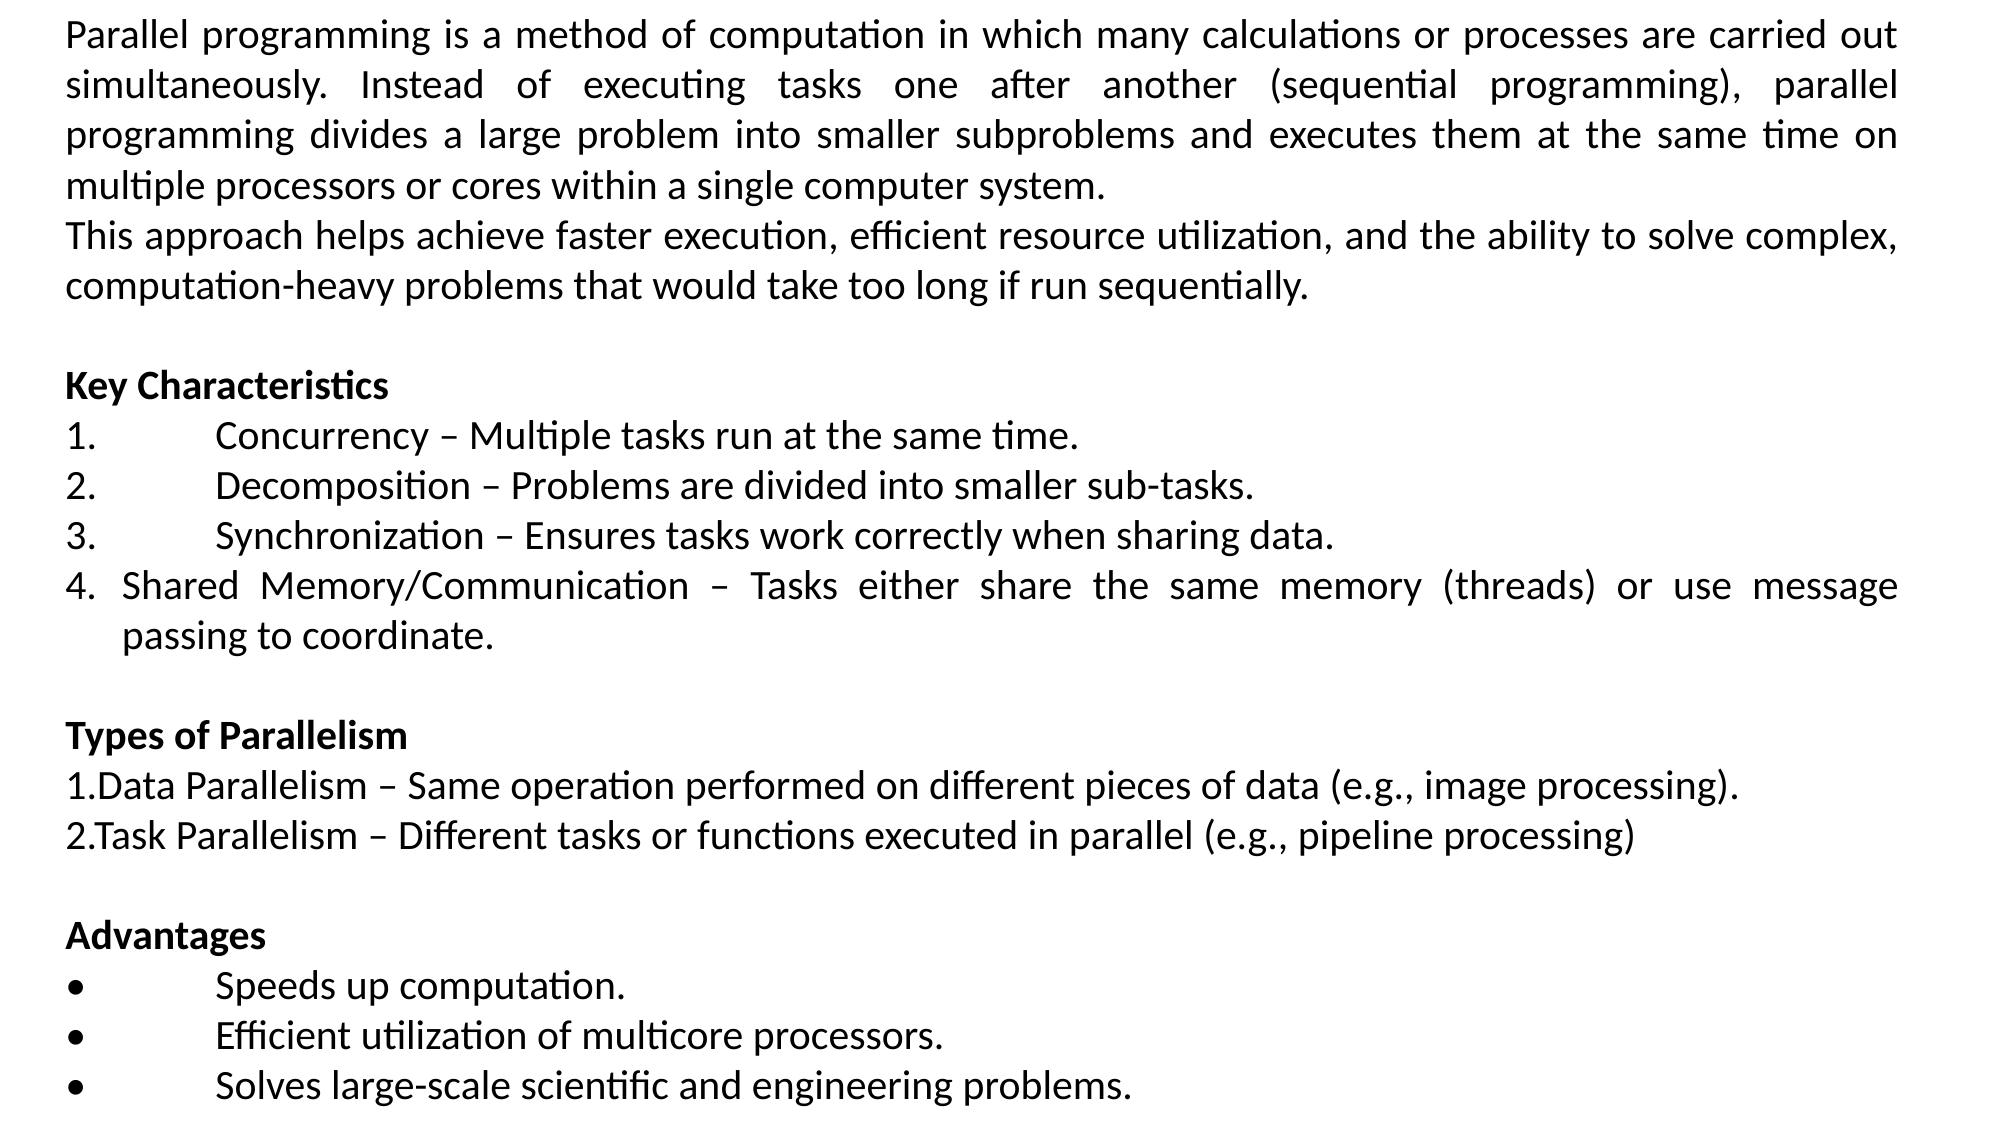

Parallel programming is a method of computation in which many calculations or processes are carried out simultaneously. Instead of executing tasks one after another (sequential programming), parallel programming divides a large problem into smaller subproblems and executes them at the same time on multiple processors or cores within a single computer system.
This approach helps achieve faster execution, efficient resource utilization, and the ability to solve complex, computation-heavy problems that would take too long if run sequentially.

Key Characteristics
1.	Concurrency – Multiple tasks run at the same time.
2.	Decomposition – Problems are divided into smaller sub-tasks.
3.	Synchronization – Ensures tasks work correctly when sharing data.
Shared Memory/Communication – Tasks either share the same memory (threads) or use message passing to coordinate.

Types of Parallelism
1.Data Parallelism – Same operation performed on different pieces of data (e.g., image processing).
2.Task Parallelism – Different tasks or functions executed in parallel (e.g., pipeline processing)

Advantages
•	Speeds up computation.
•	Efficient utilization of multicore processors.
•	Solves large-scale scientific and engineering problems.